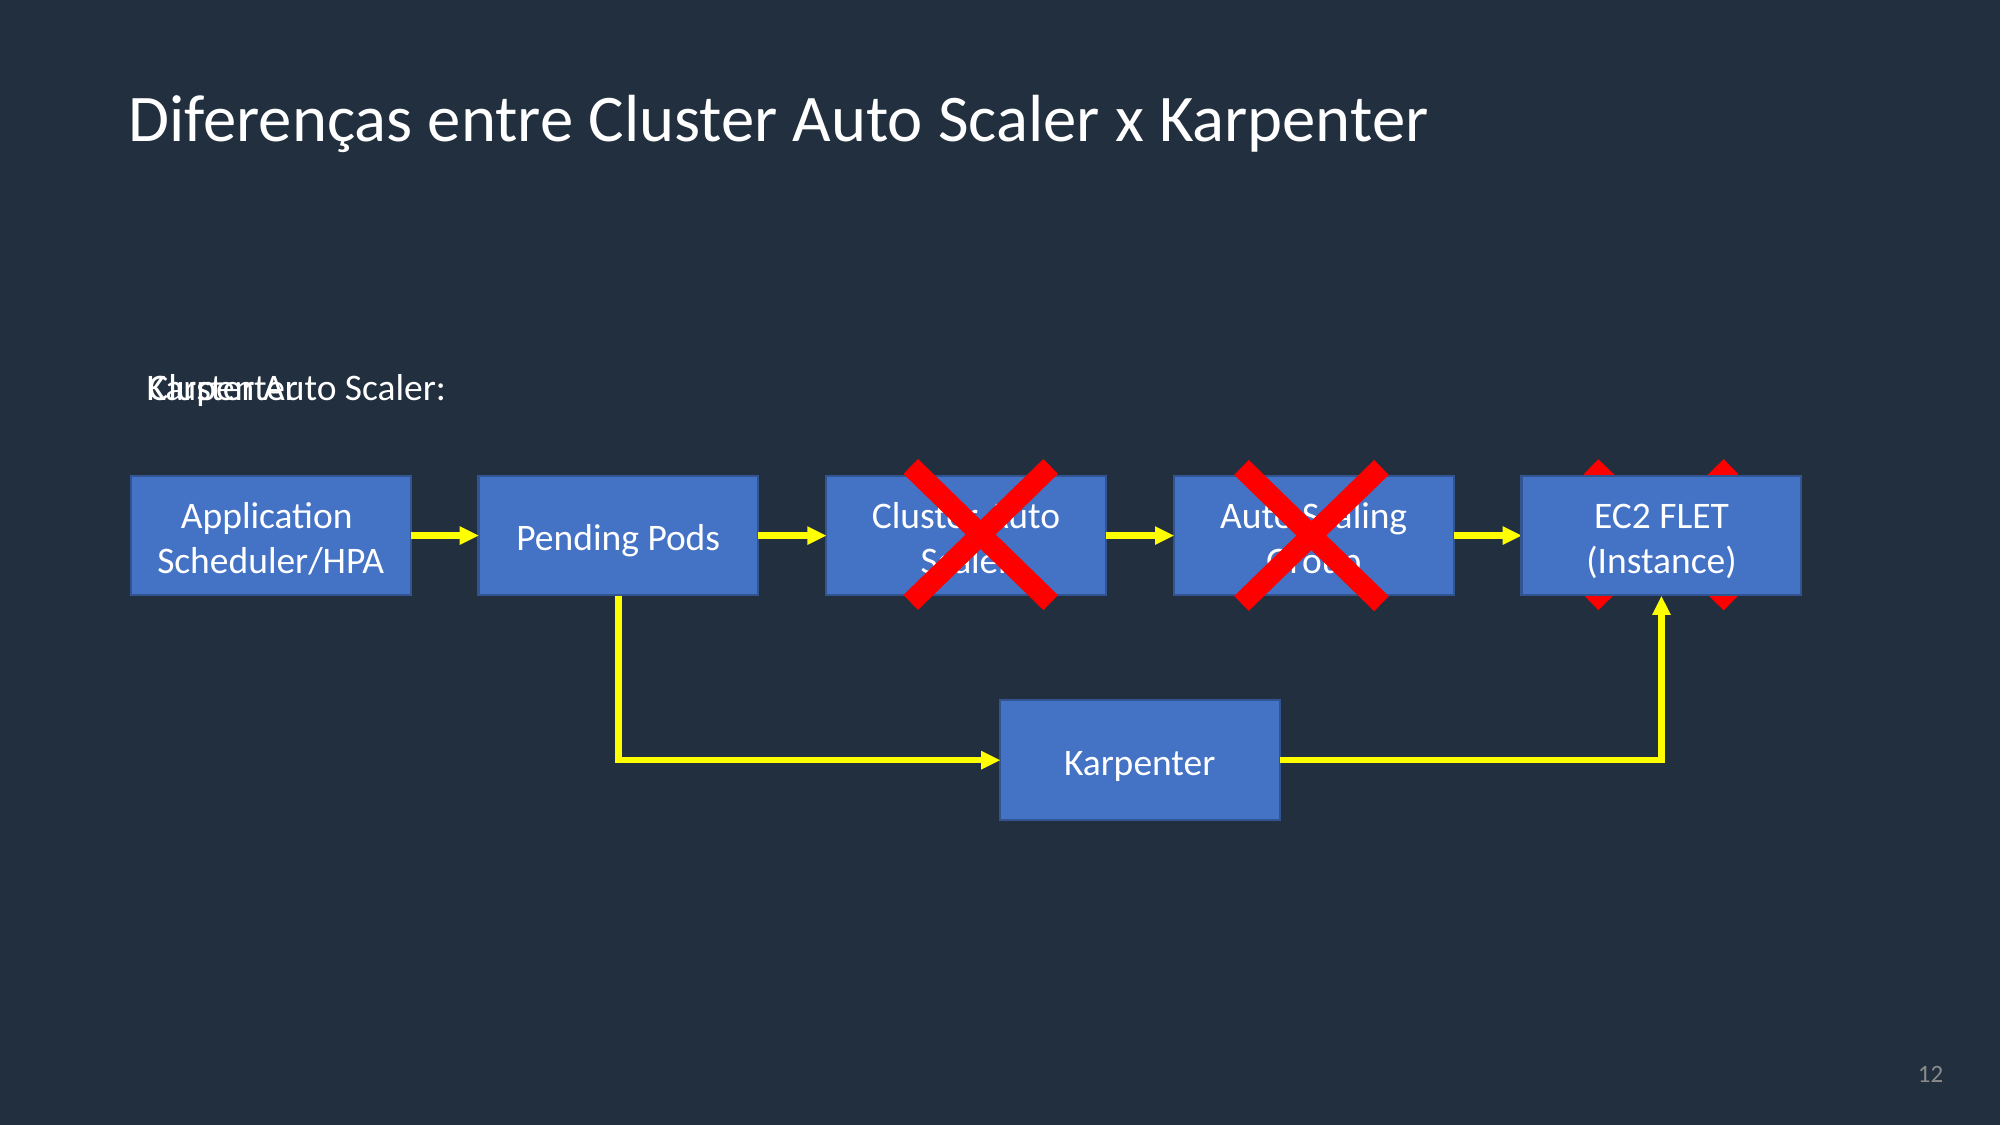

Diferenças entre Cluster Auto Scaler x Karpenter
Karpenter
Cluster Auto Scaler:
Application
Scheduler/HPA
Pending Pods
Cluster Auto Scaler
Auto Scaling Group
EC2 API
EC2 FLET
(Instance)
Karpenter
12